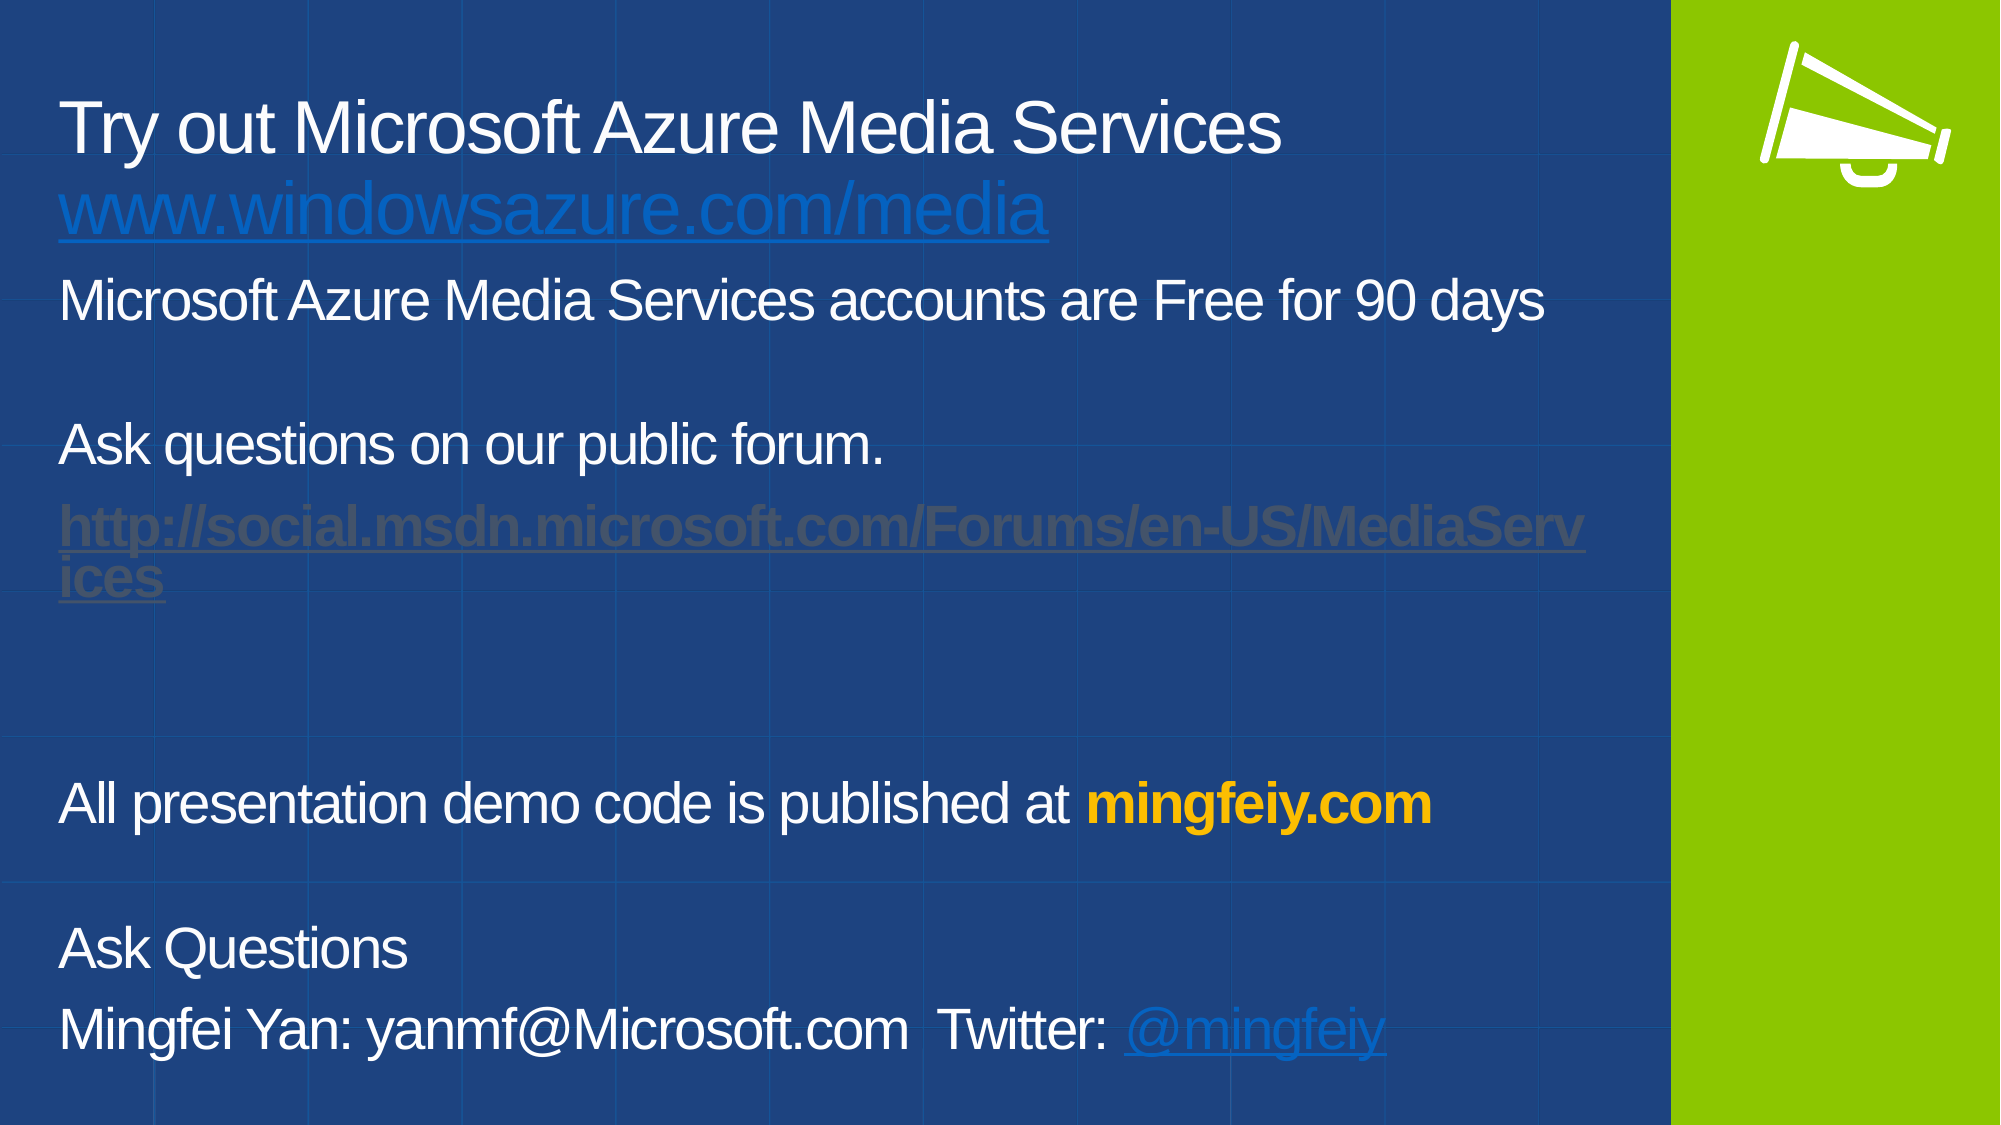

Try out Microsoft Azure Media Services www.windowsazure.com/media
Microsoft Azure Media Services accounts are Free for 90 days
Ask questions on our public forum.
http://social.msdn.microsoft.com/Forums/en-US/MediaServices

All presentation demo code is published at mingfeiy.com
Ask Questions
Mingfei Yan: yanmf@Microsoft.com  Twitter: @mingfeiy